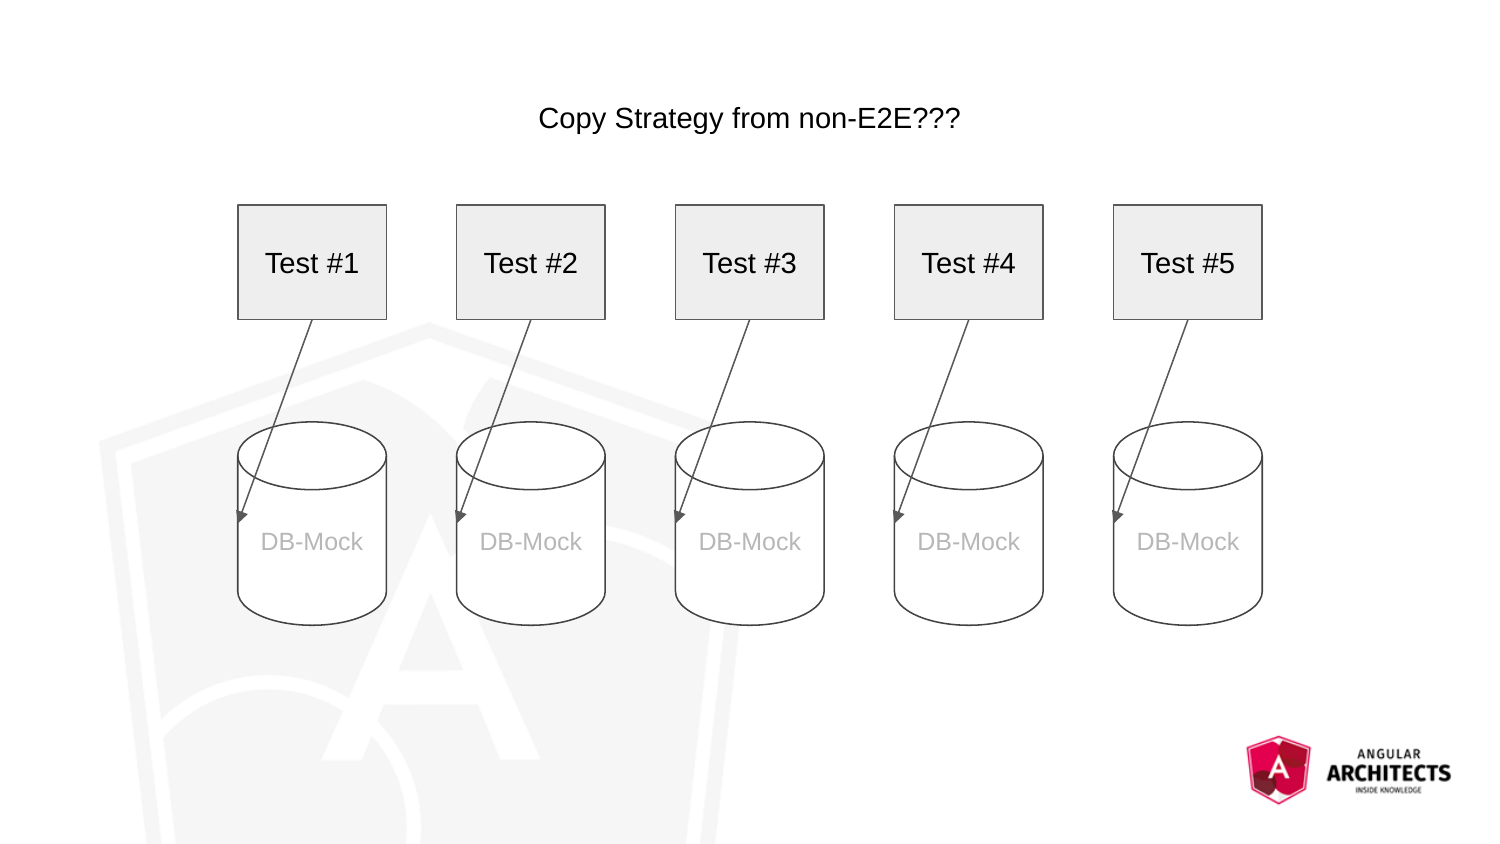

Copy Strategy from non-E2E???
Test #1
Test #2
Test #3
Test #4
Test #5
DB-Mock
DB-Mock
DB-Mock
DB-Mock
DB-Mock